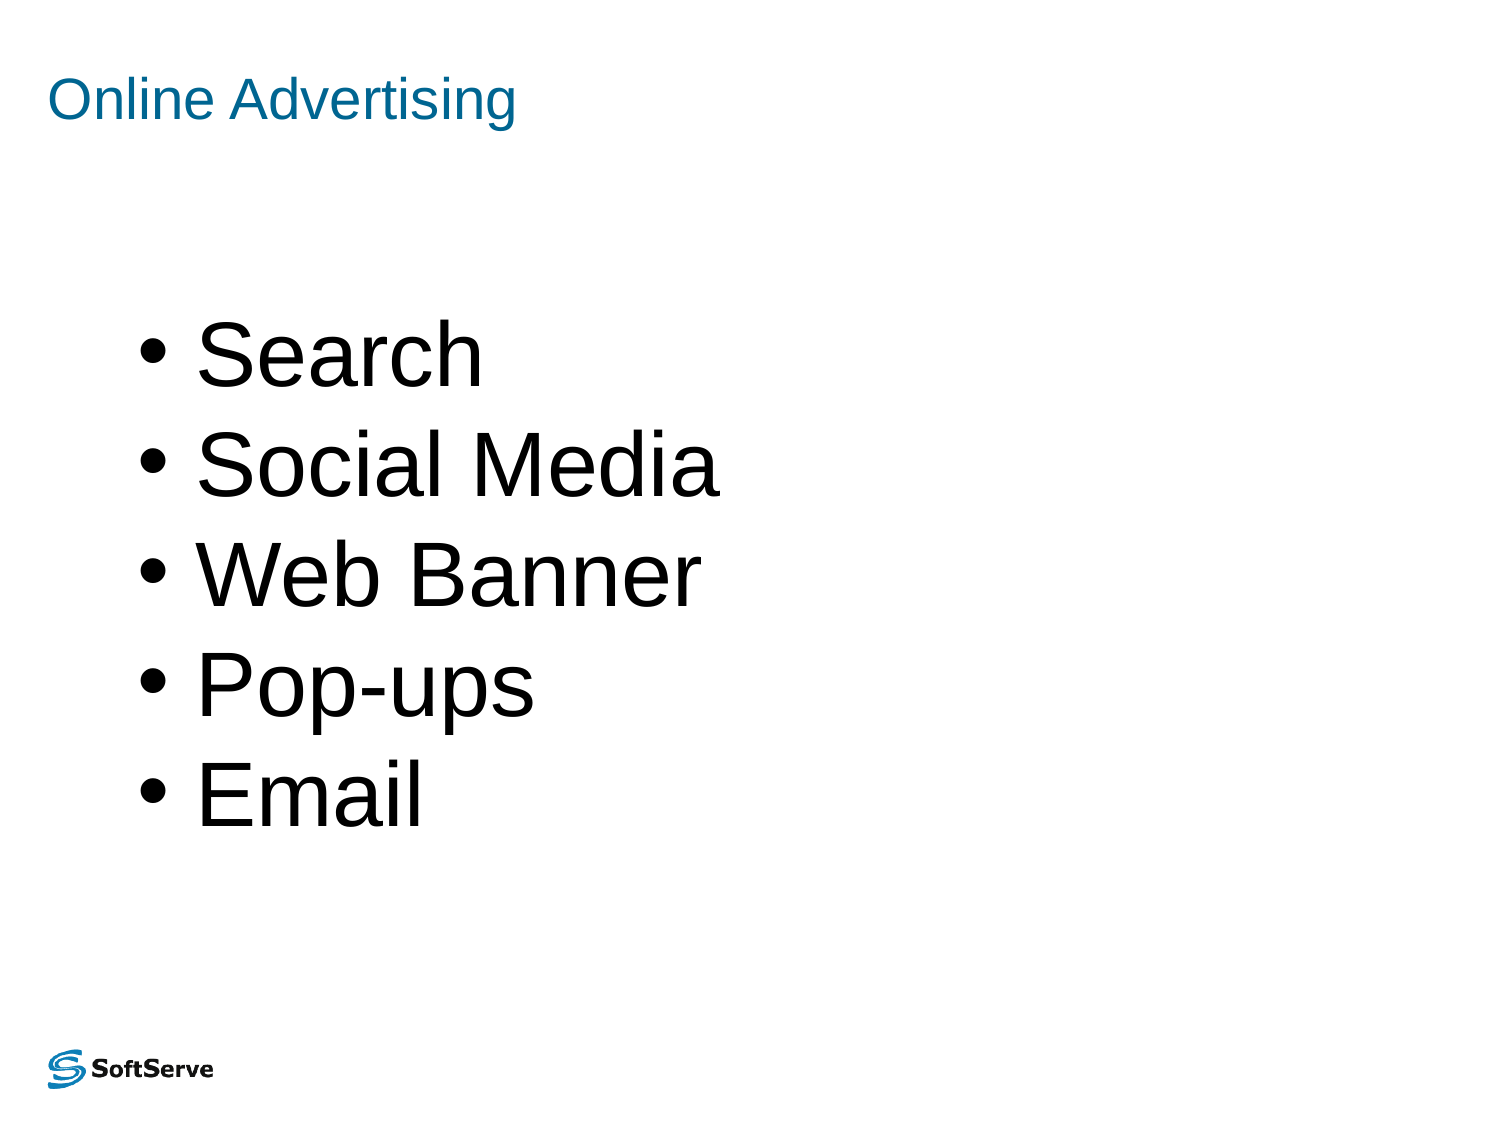

# Online Advertising
 Search
 Social Media
 Web Banner
 Pop-ups
 Email